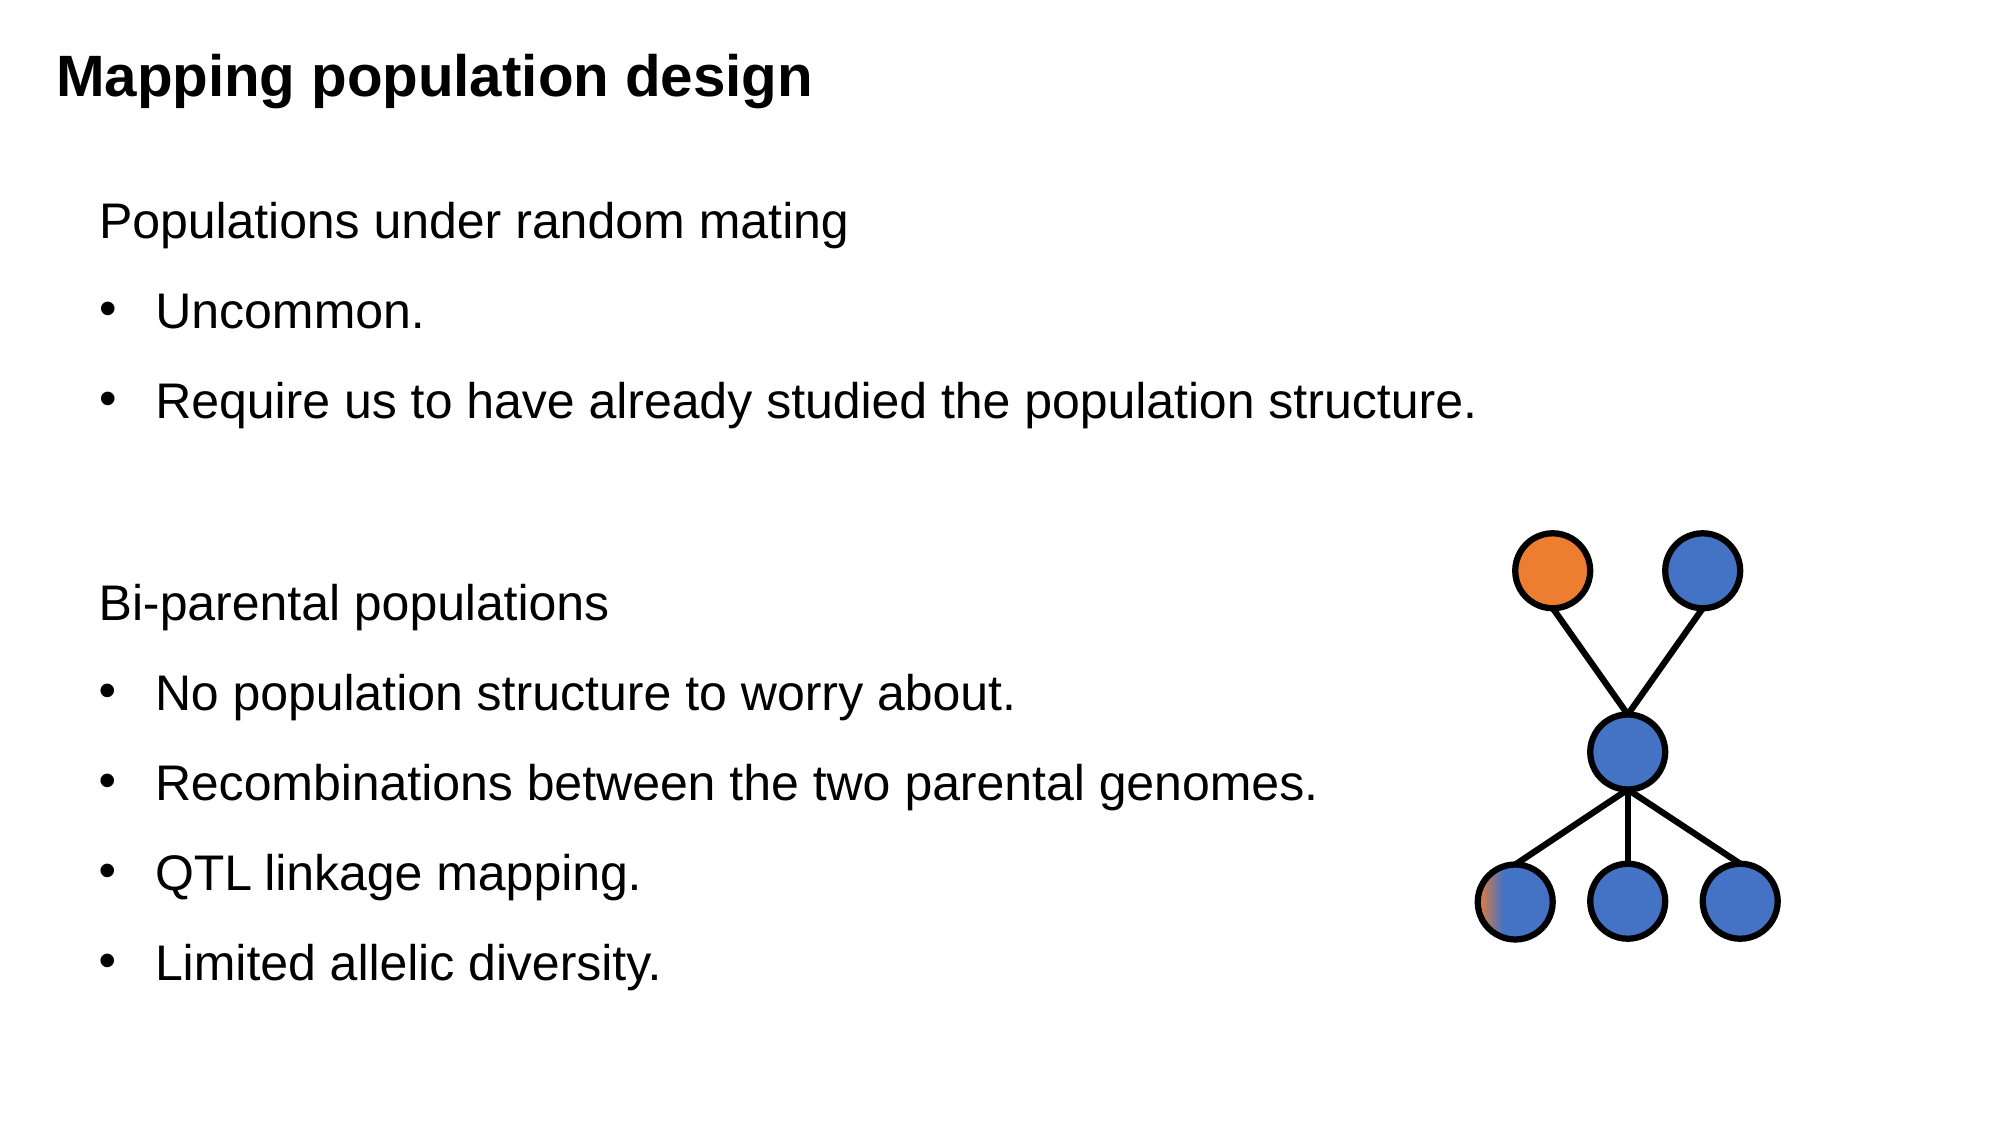

Mapping population design
Populations under random mating
Uncommon.
Require us to have already studied the population structure.
Bi-parental populations
No population structure to worry about.
Recombinations between the two parental genomes.
QTL linkage mapping.
Limited allelic diversity.